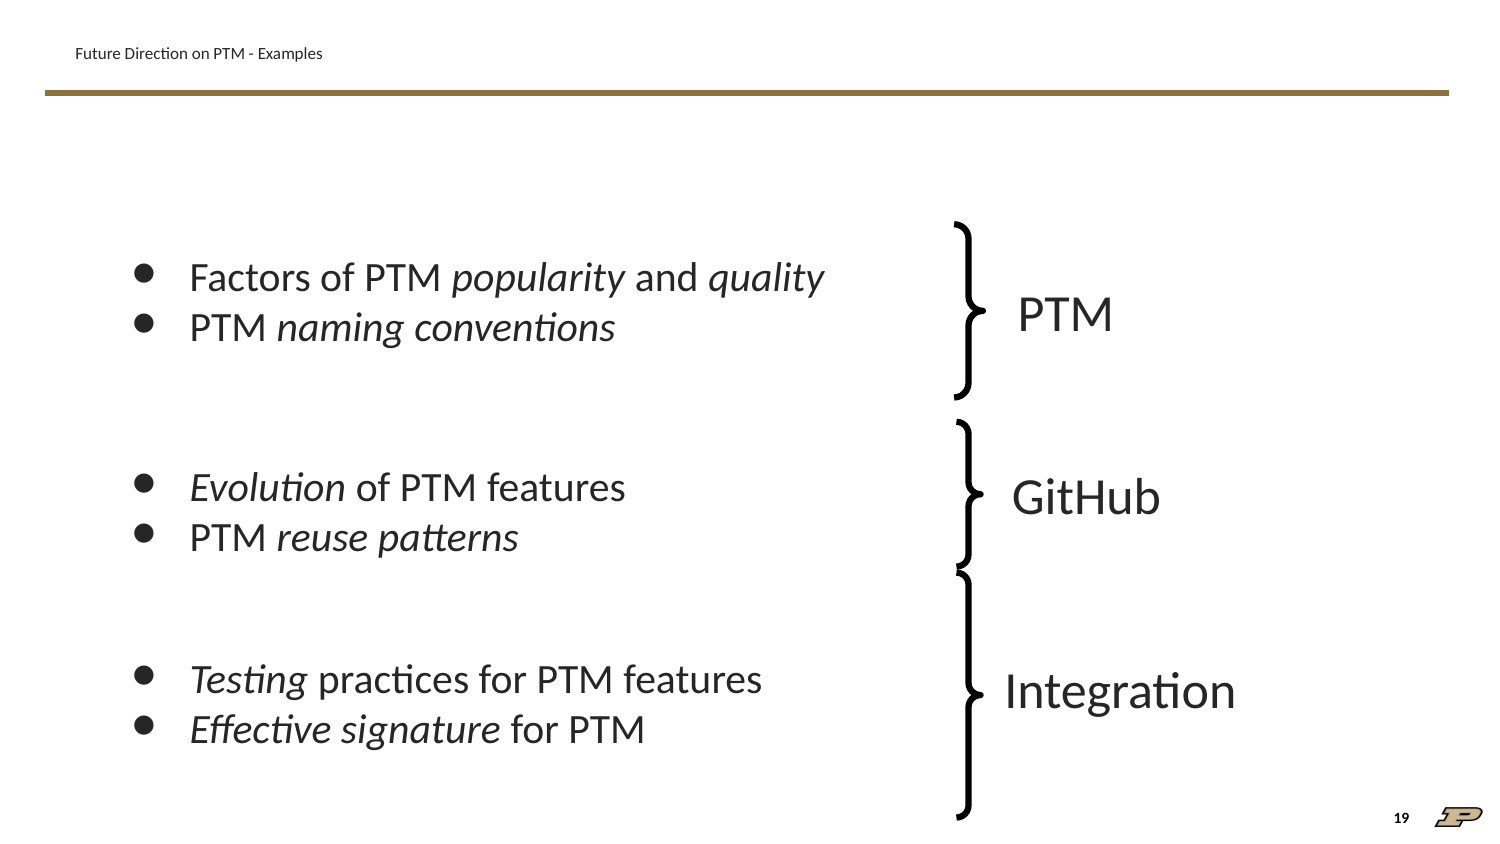

# Future Direction on PTM - Examples

Factors of PTM popularity and quality
PTM naming conventions
PTM

Evolution of PTM features
PTM reuse patterns
GitHub

Testing practices for PTM features
Effective signature for PTM
Integration

19